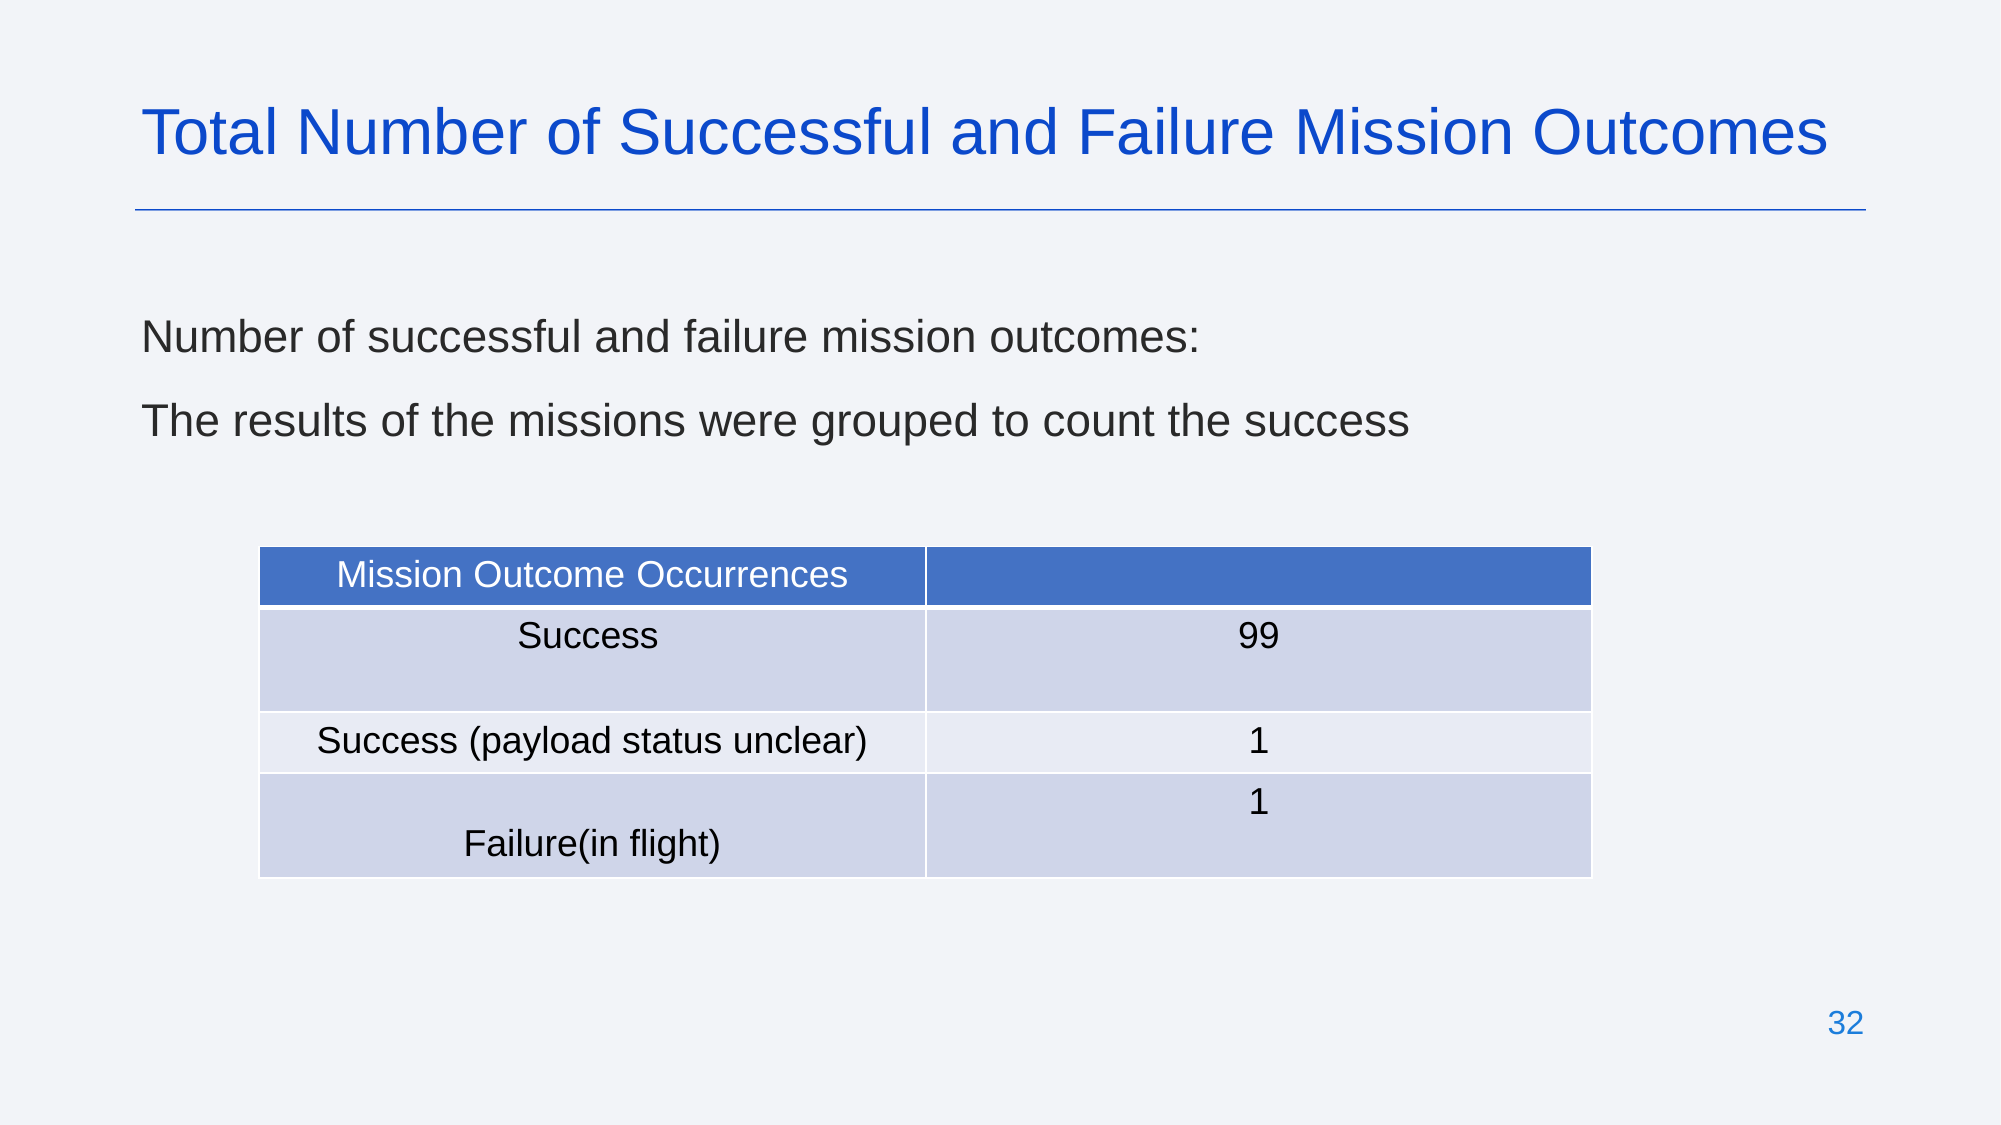

Total Number of Successful and Failure Mission Outcomes
Number of successful and failure mission outcomes:
The results of the missions were grouped to count the success

| Mission Outcome Occurrences |  |
| --- | --- |
| Success | 99 |
| Success (payload status unclear) | 1 |
| Failure(in flight) | 1 |
32